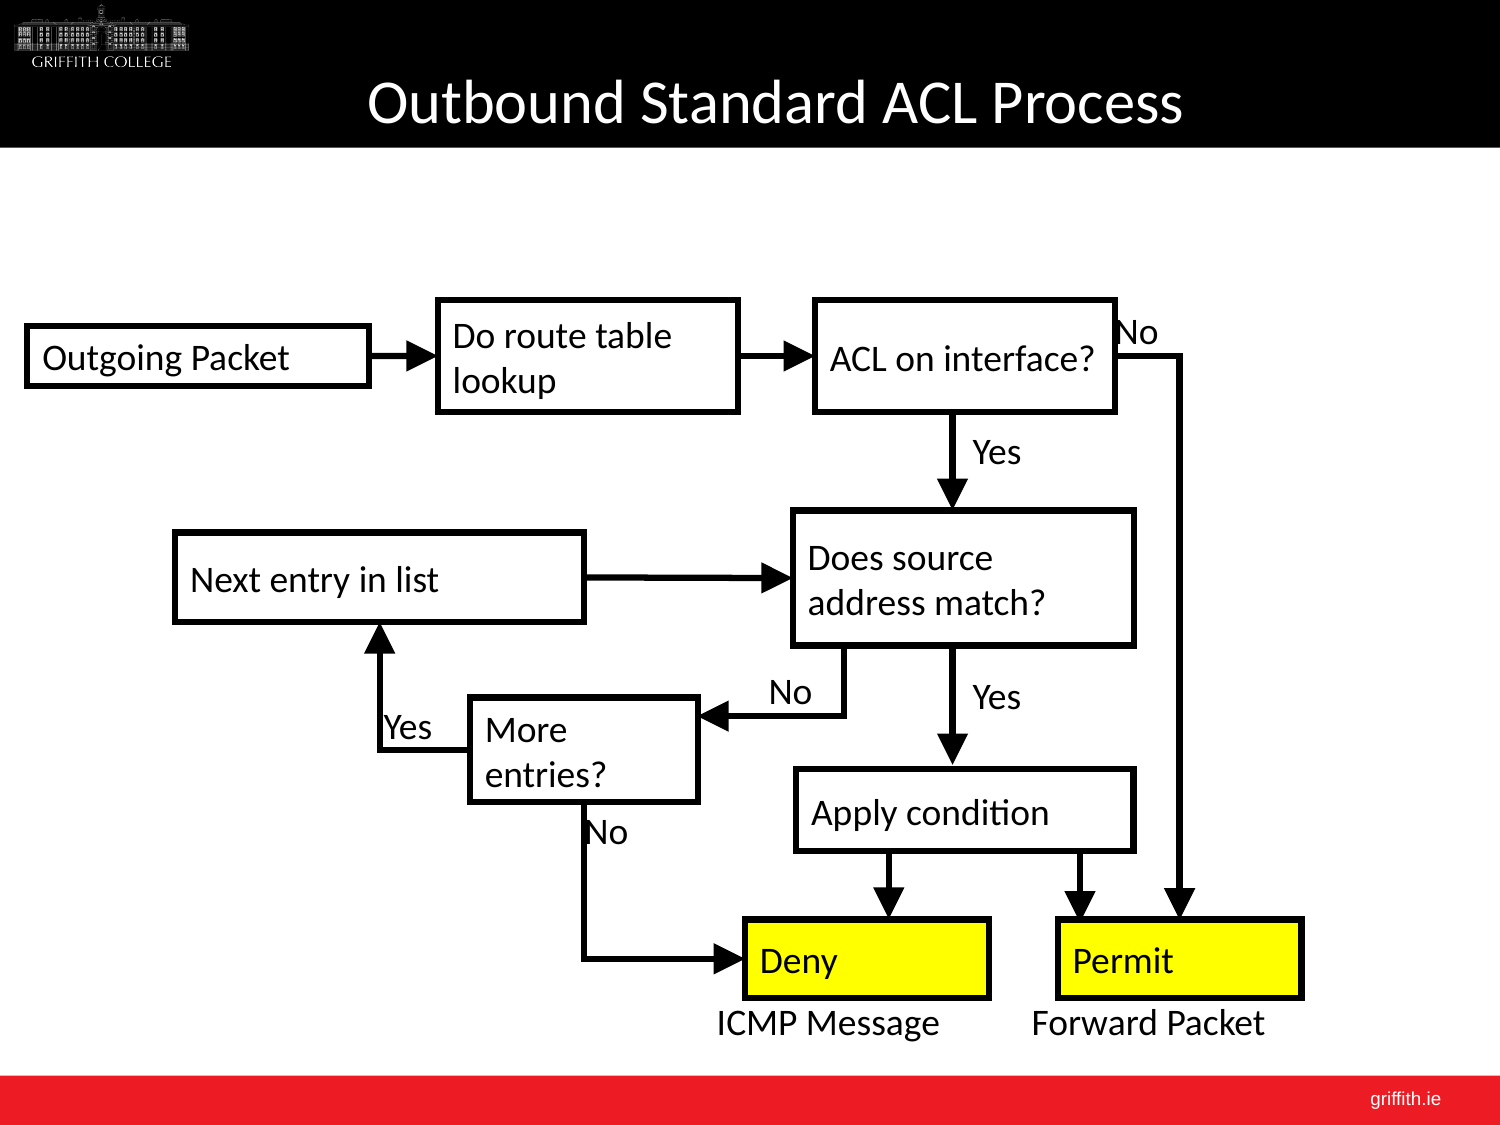

# Outbound Standard ACL Process
Do route table lookup
ACL on interface?
No
Outgoing Packet
Yes
Does source address match?
Next entry in list
No
Yes
Yes
More entries?
Apply condition
No
Deny
Permit
ICMP Message
Forward Packet